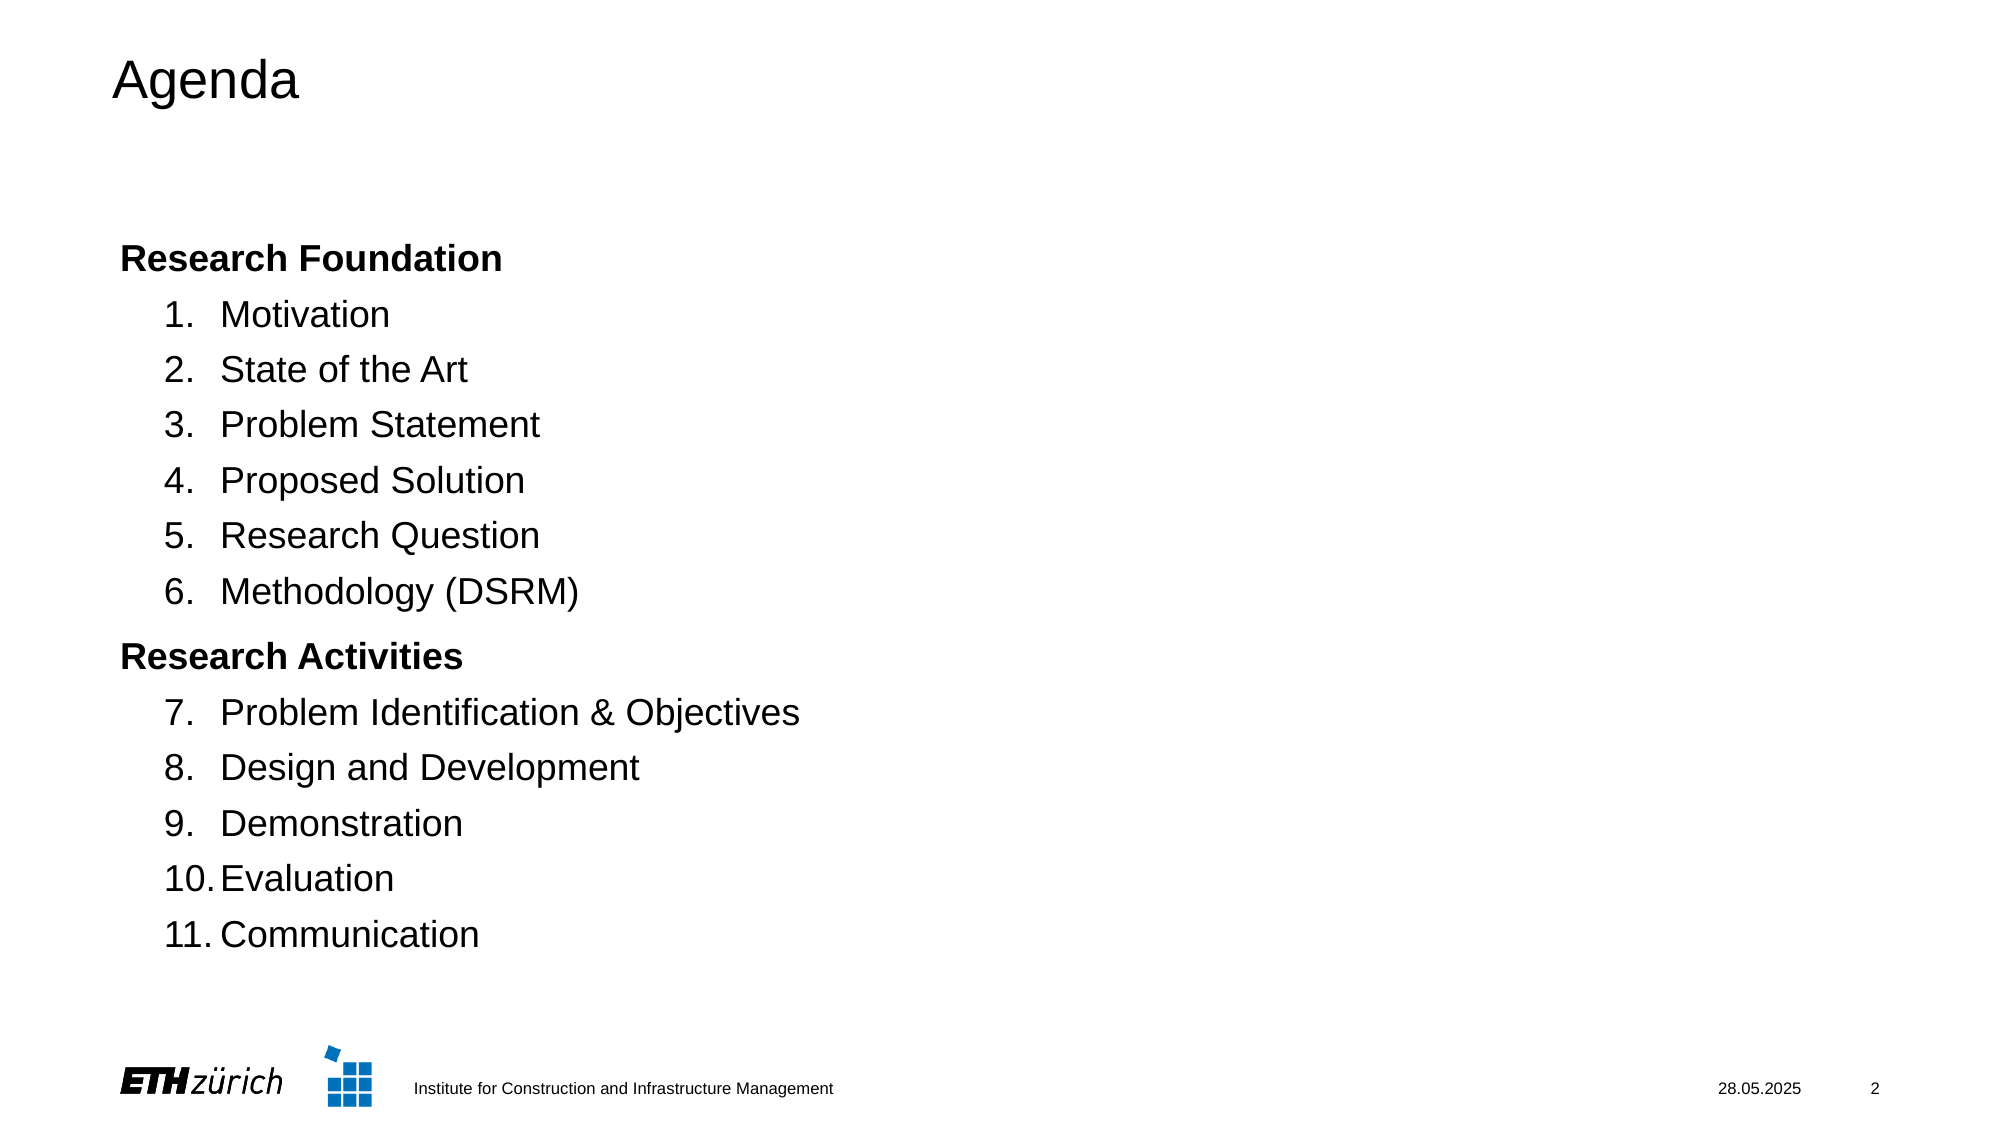

# Agenda
Research Foundation
Motivation
State of the Art
Problem Statement
Proposed Solution
Research Question
Methodology (DSRM)
Research Activities
Problem Identification & Objectives
Design and Development
Demonstration
Evaluation
Communication

Institute for Construction and Infrastructure Management
28.05.2025
2